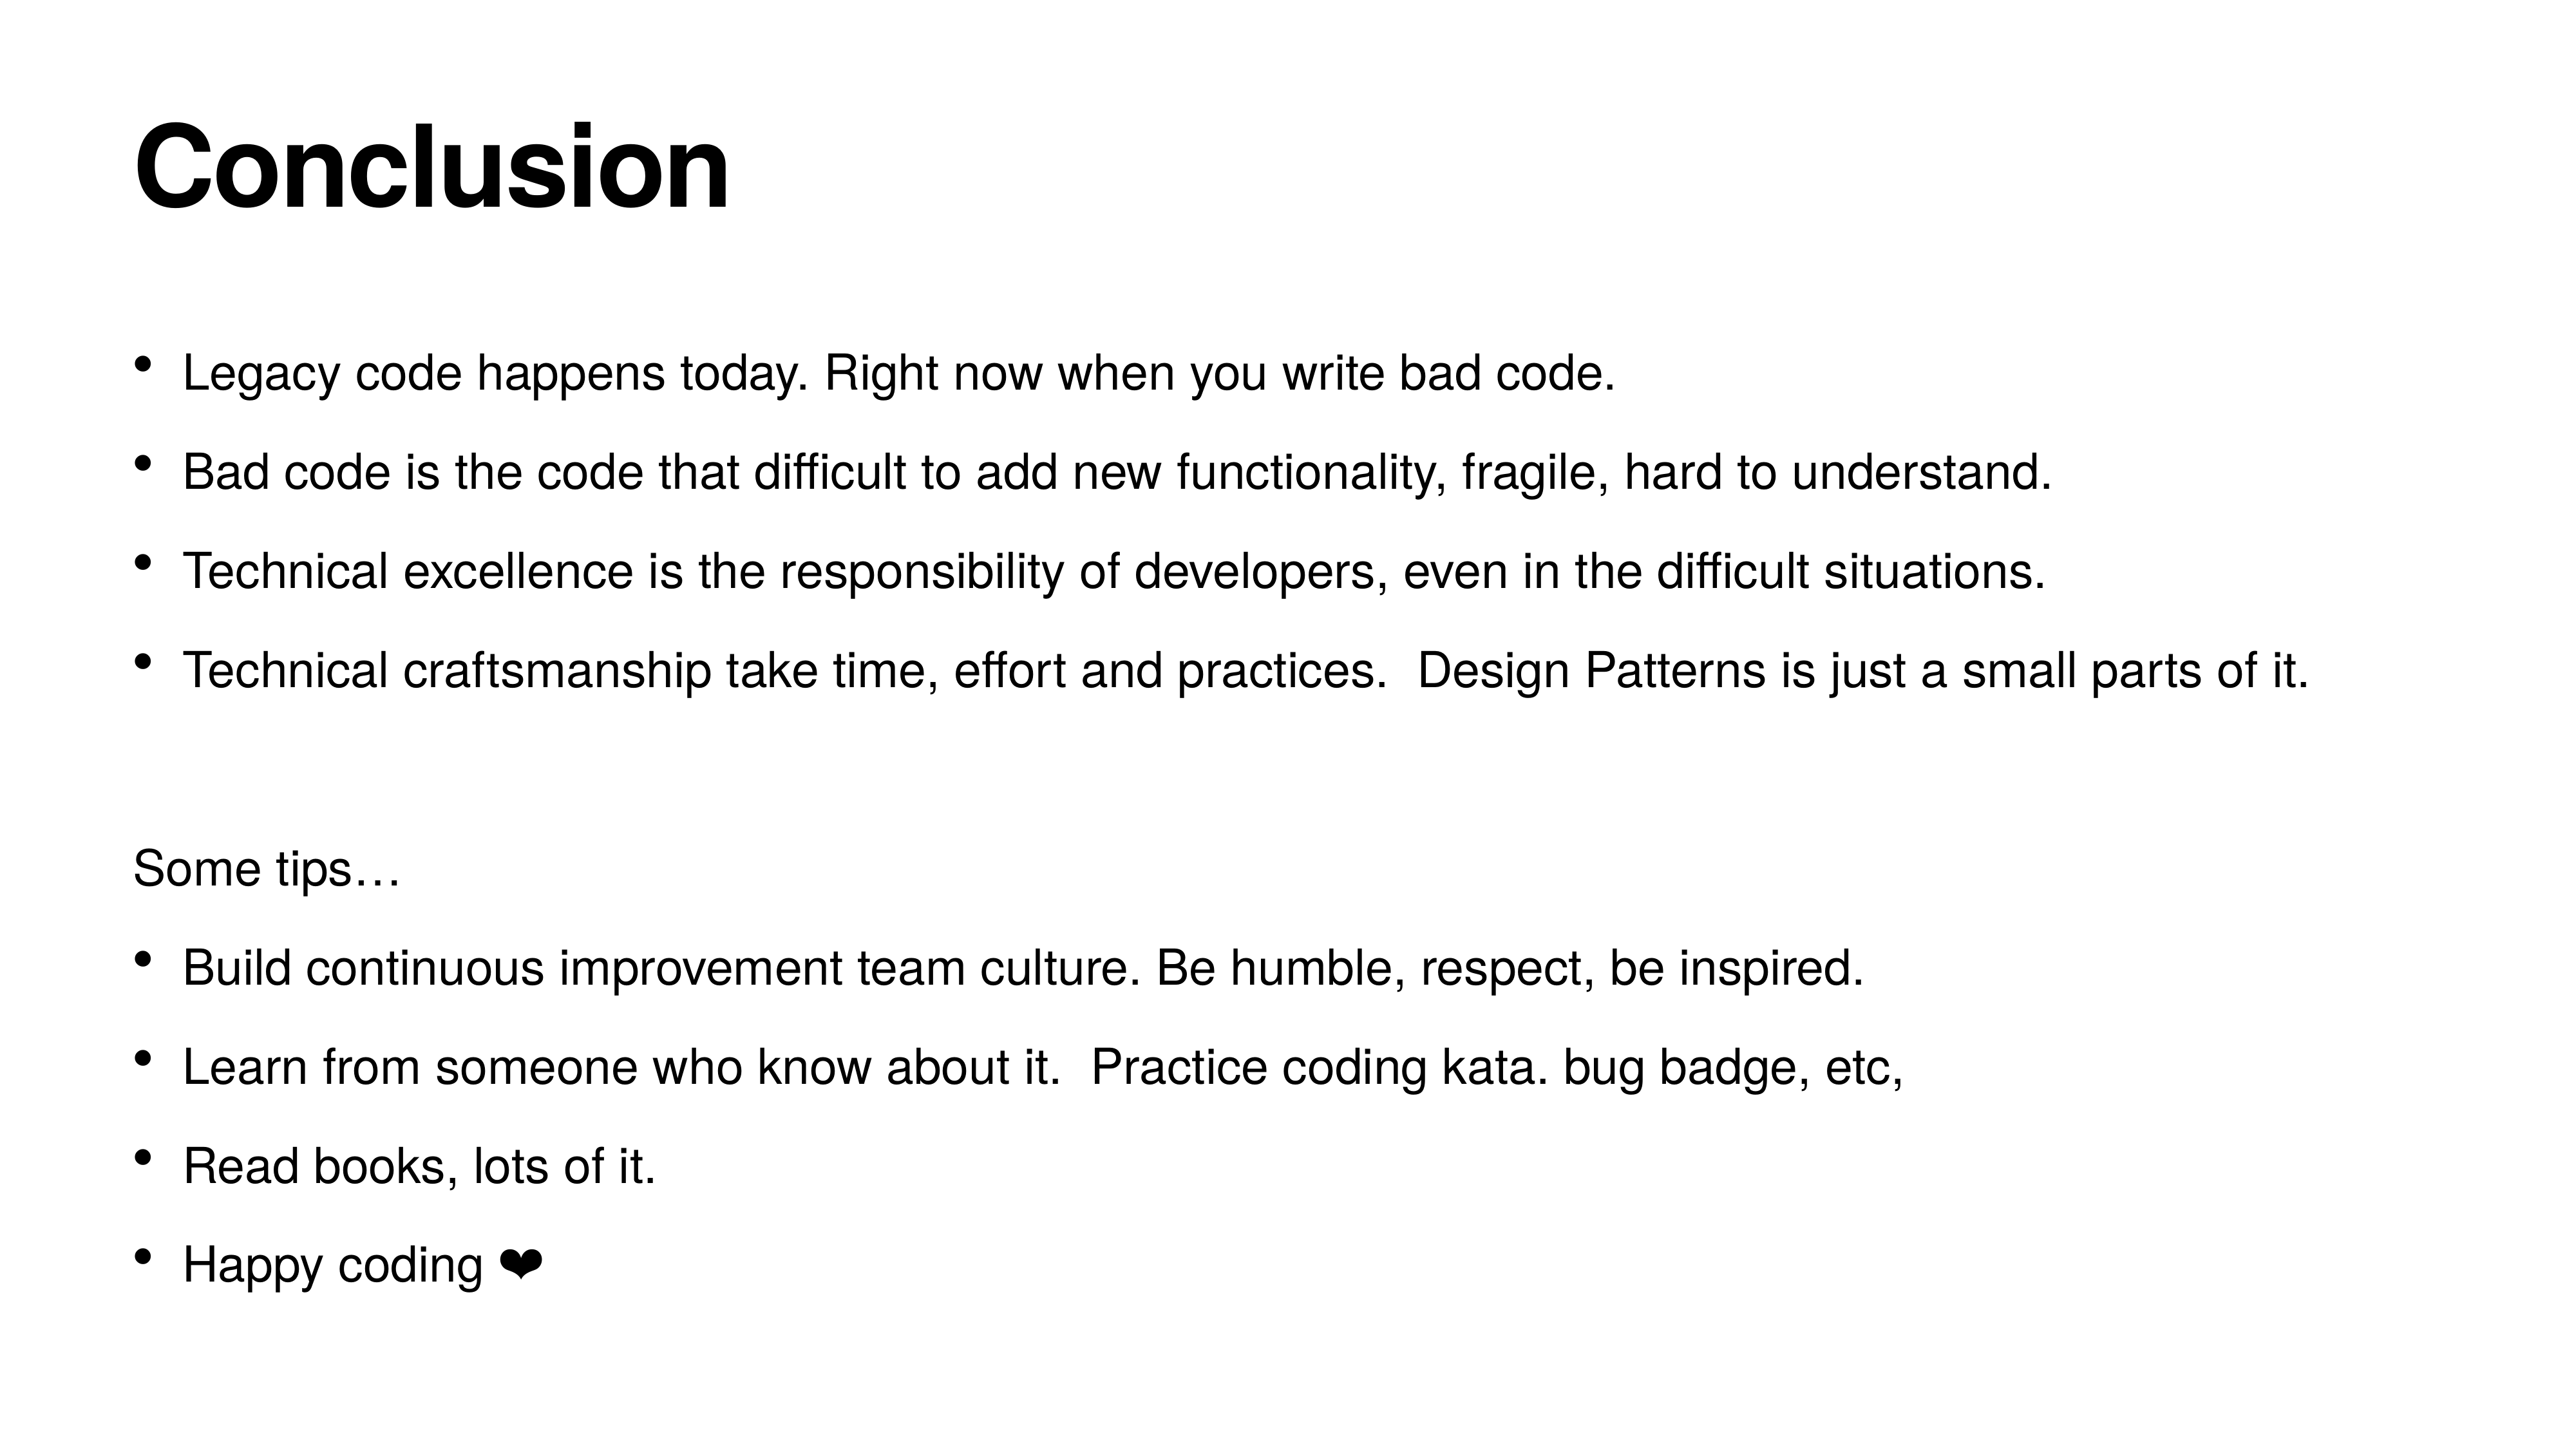

# Conclusion
Legacy code happens today. Right now when you write bad code.
Bad code is the code that difficult to add new functionality, fragile, hard to understand.
Technical excellence is the responsibility of developers, even in the difficult situations.
Technical craftsmanship take time, effort and practices.  Design Patterns is just a small parts of it.

Some tips…
Build continuous improvement team culture. Be humble, respect, be inspired.
Learn from someone who know about it.  Practice coding kata. bug badge, etc,
Read books, lots of it.
Happy coding ❤️